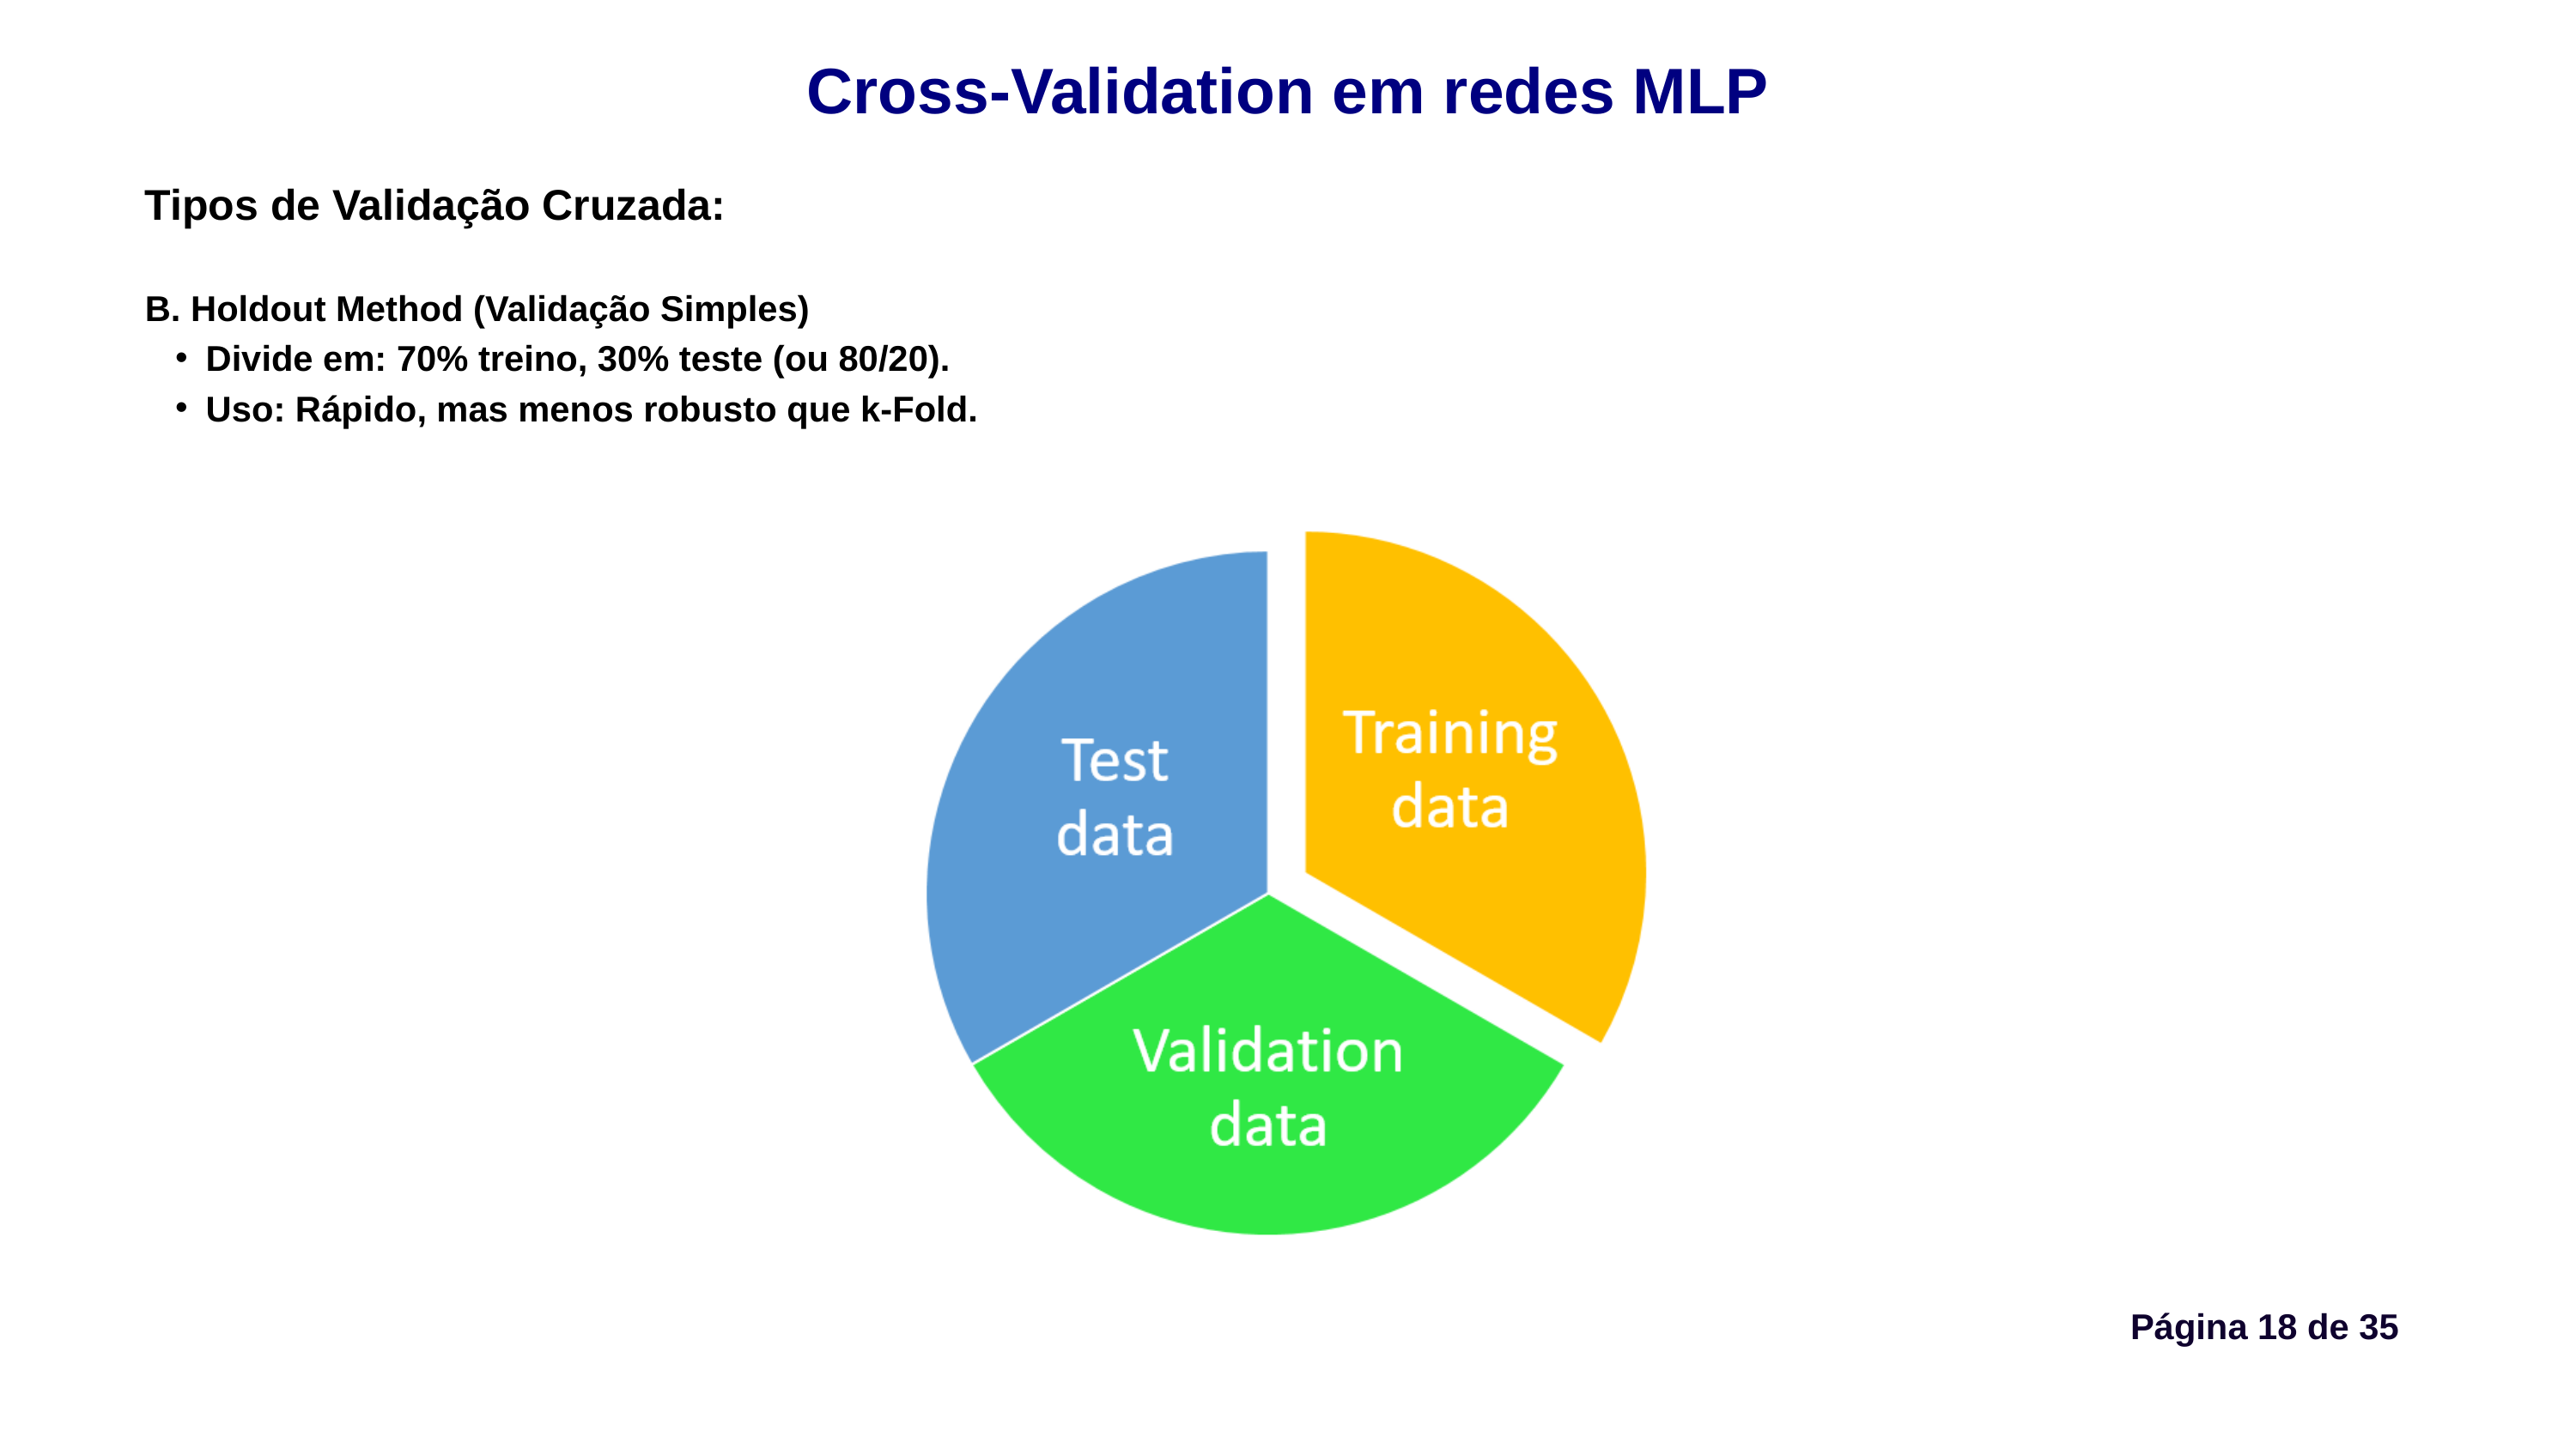

Cross-Validation em redes MLP
Tipos de Validação Cruzada:

B. Holdout Method (Validação Simples)
Divide em: 70% treino, 30% teste (ou 80/20).
Uso: Rápido, mas menos robusto que k-Fold.

Página 18 de 35